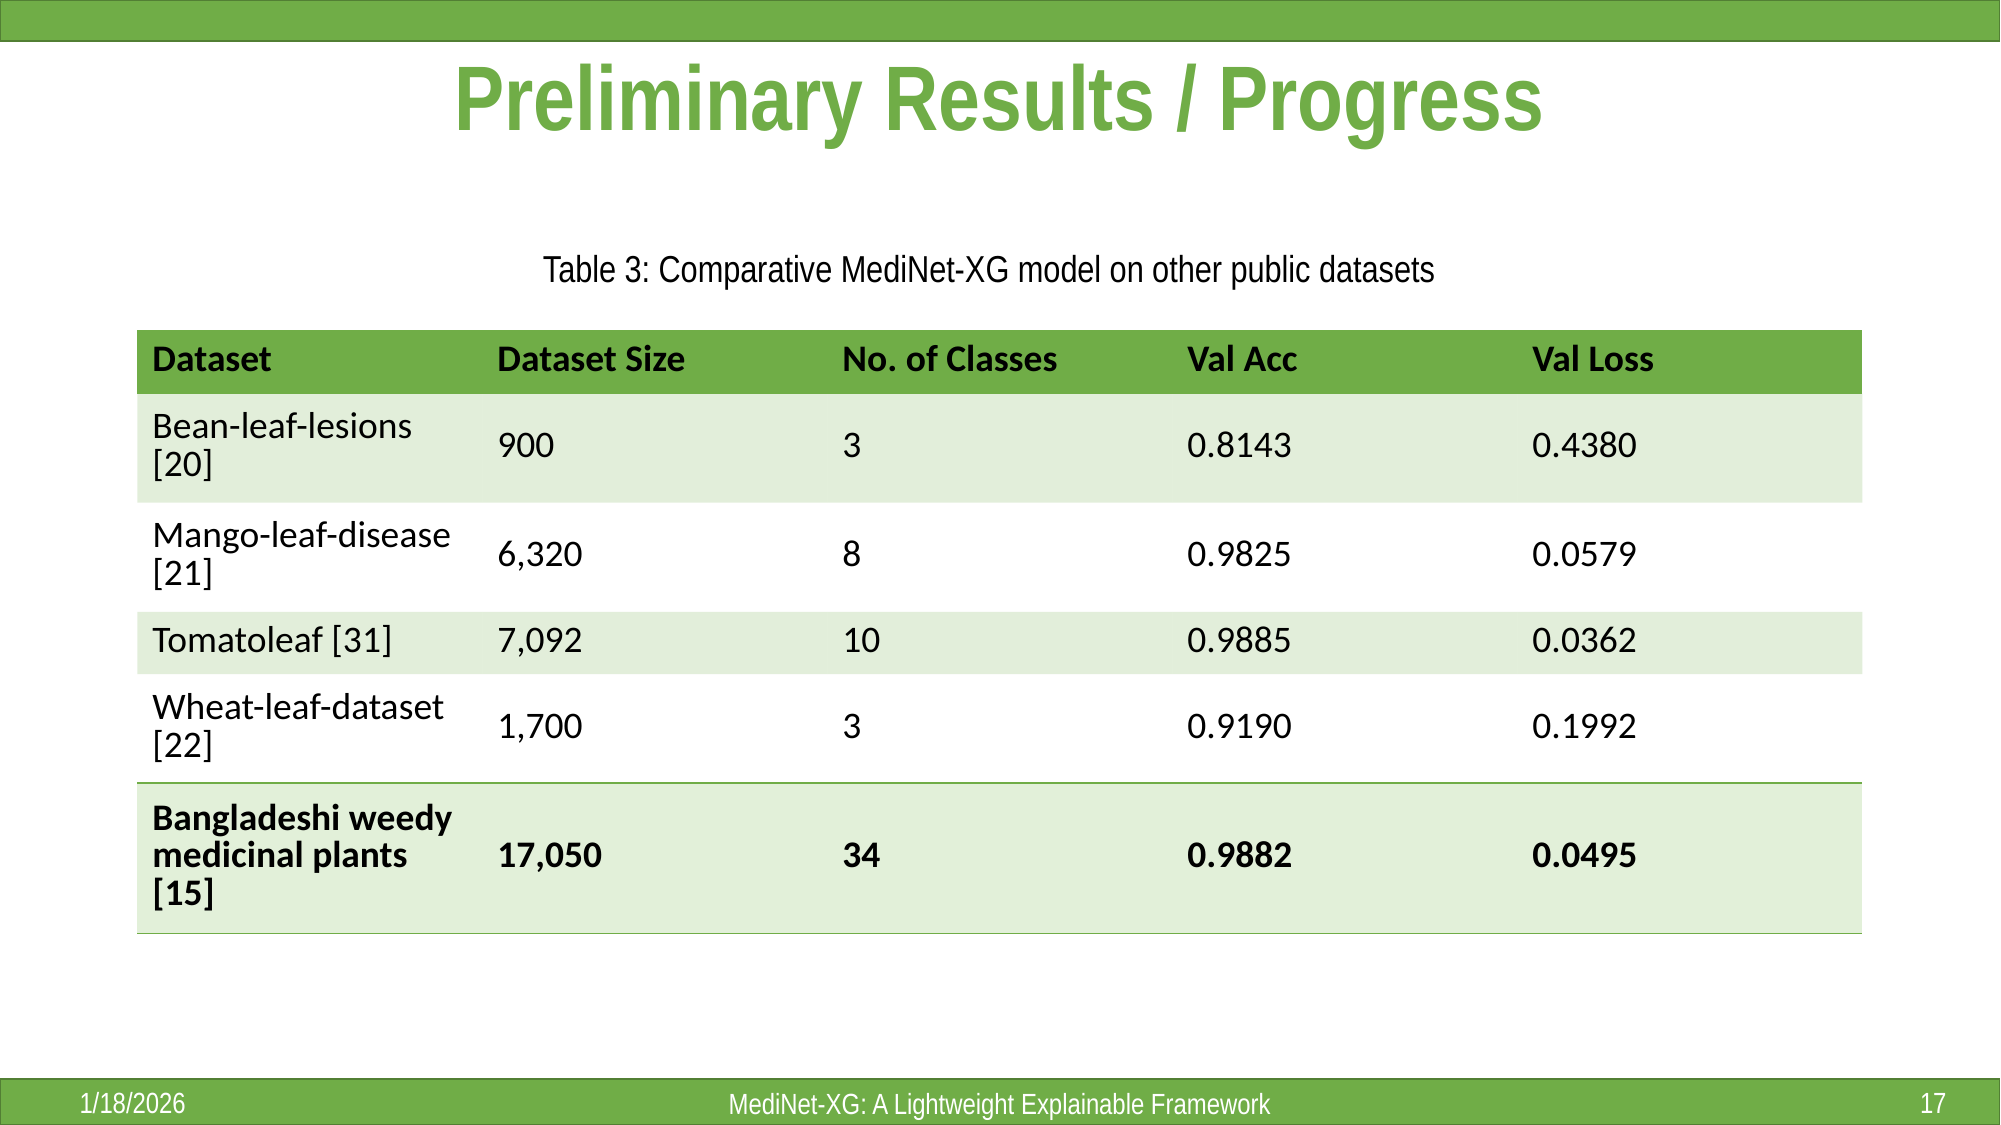

Preliminary Results / Progress
Table 3: Comparative MediNet-XG model on other public datasets
| Dataset | Dataset Size | No. of Classes | Val Acc | Val Loss |
| --- | --- | --- | --- | --- |
| Bean-leaf-lesions [20] | 900 | 3 | 0.8143 | 0.4380 |
| Mango-leaf-disease [21] | 6,320 | 8 | 0.9825 | 0.0579 |
| Tomatoleaf [31] | 7,092 | 10 | 0.9885 | 0.0362 |
| Wheat-leaf-dataset [22] | 1,700 | 3 | 0.9190 | 0.1992 |
| Bangladeshi weedy medicinal plants [15] | 17,050 | 34 | 0.9882 | 0.0495 |
1/18/2026
17
MediNet-XG: A Lightweight Explainable Framework